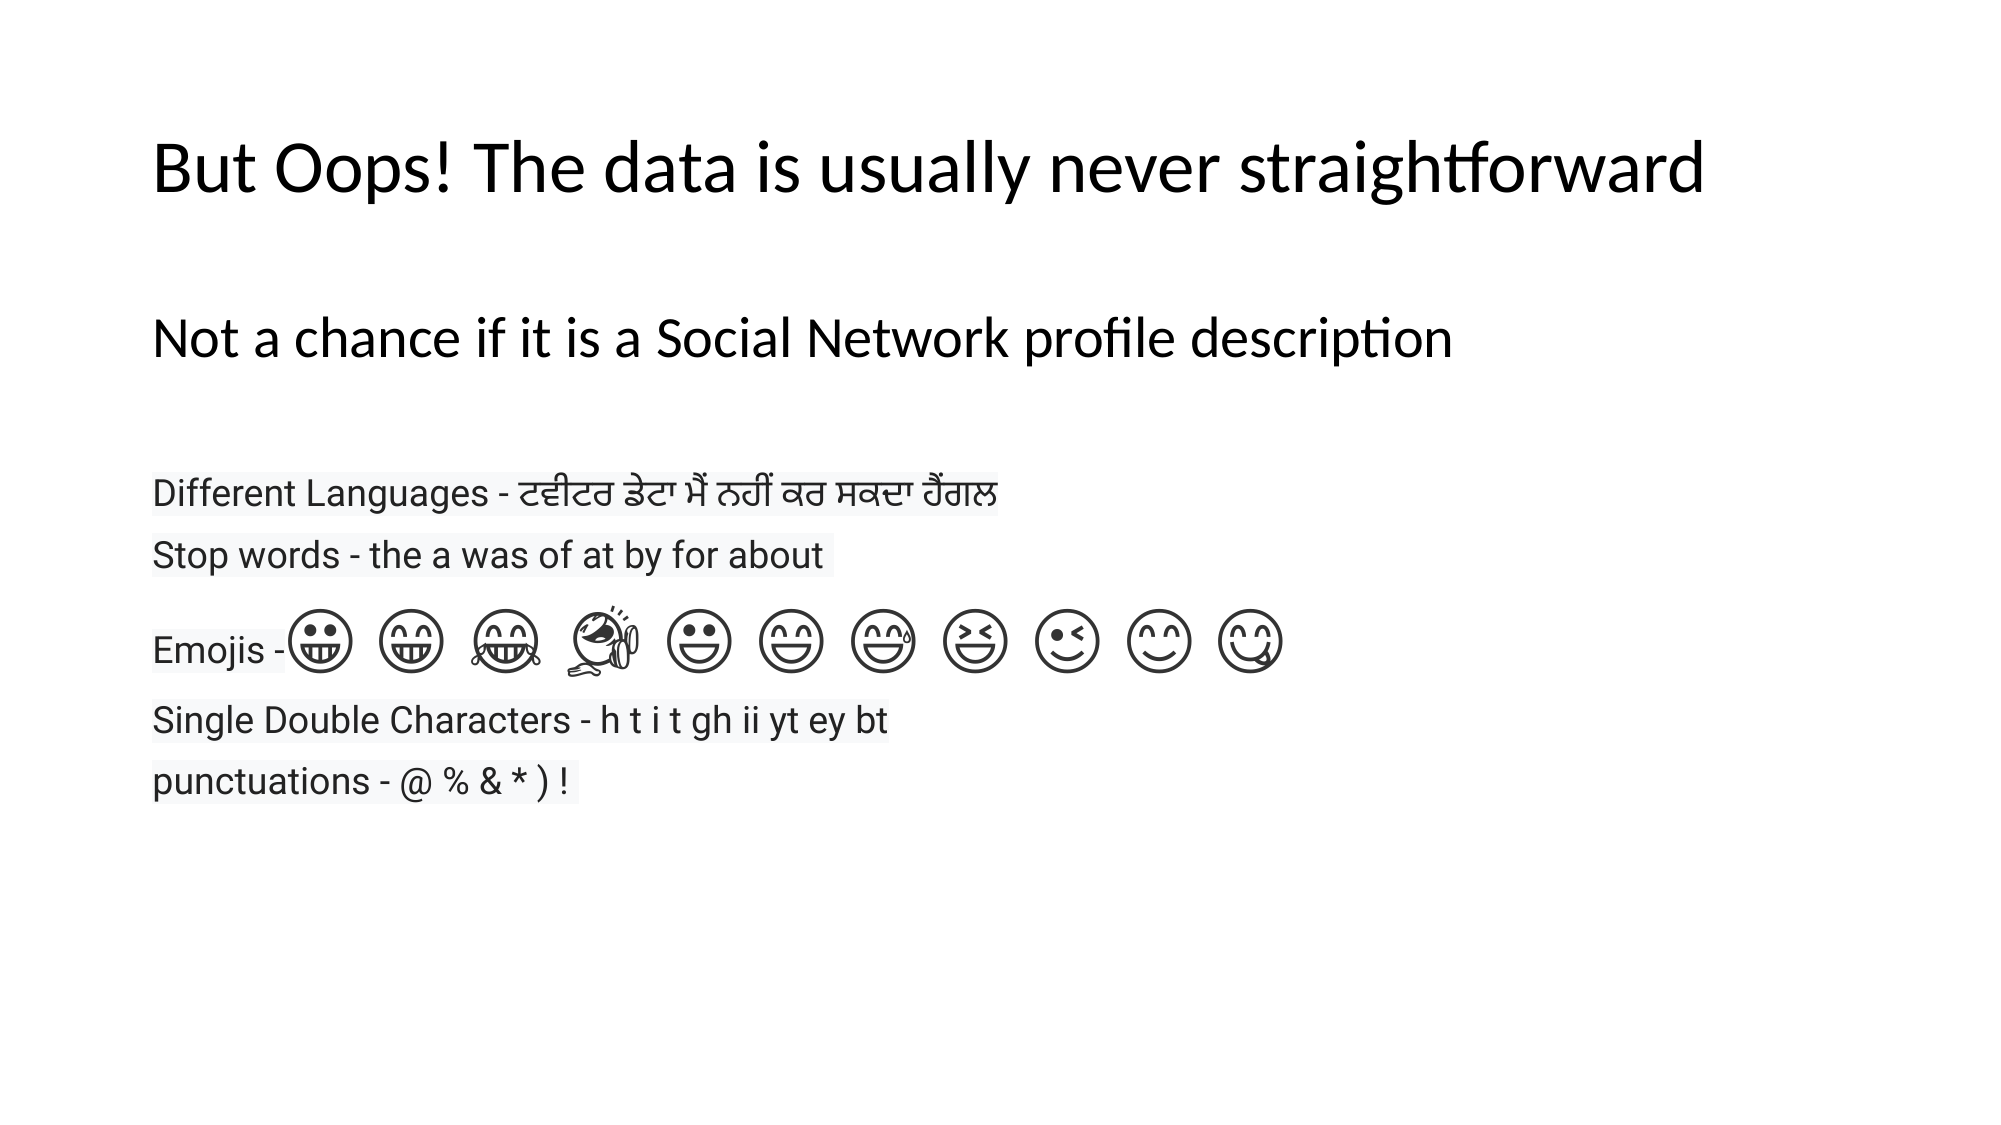

# But Oops! The data is usually never straightforward
Not a chance if it is a Social Network profile description

Different Languages - ਟਵੀਟਰ ਡੇਟਾ ਮੈਂ ਨਹੀਂ ਕਰ ਸਕਦਾ ਹੈਂਗਲ
Stop words - the a was of at by for about
Emojis -😀 😁 😂 🤣 😃 😄 😅 😆 😉 😊 😋
Single Double Characters - h t i t gh ii yt ey bt
punctuations - @ % & * ) !